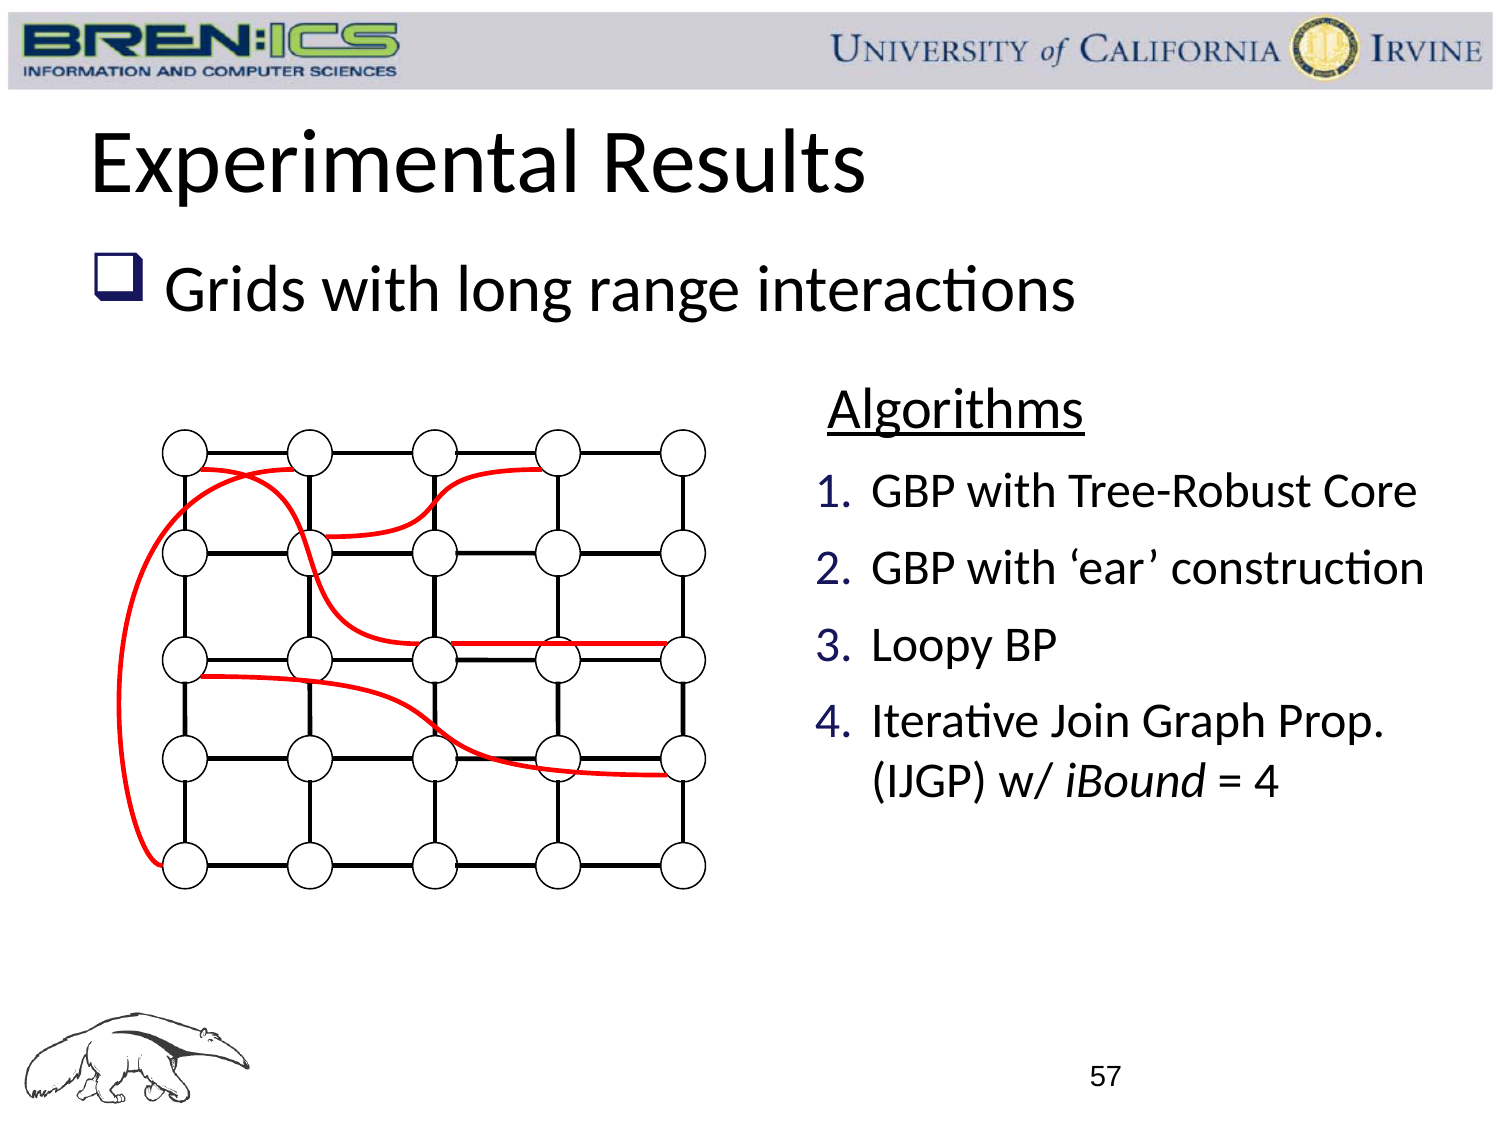

# Experimental Results
Grids with long range interactions
Algorithms

GBP with Tree-Robust Core
GBP with ‘ear’ construction
Loopy BP
Iterative Join Graph Prop. (IJGP) w/ iBound = 4

57